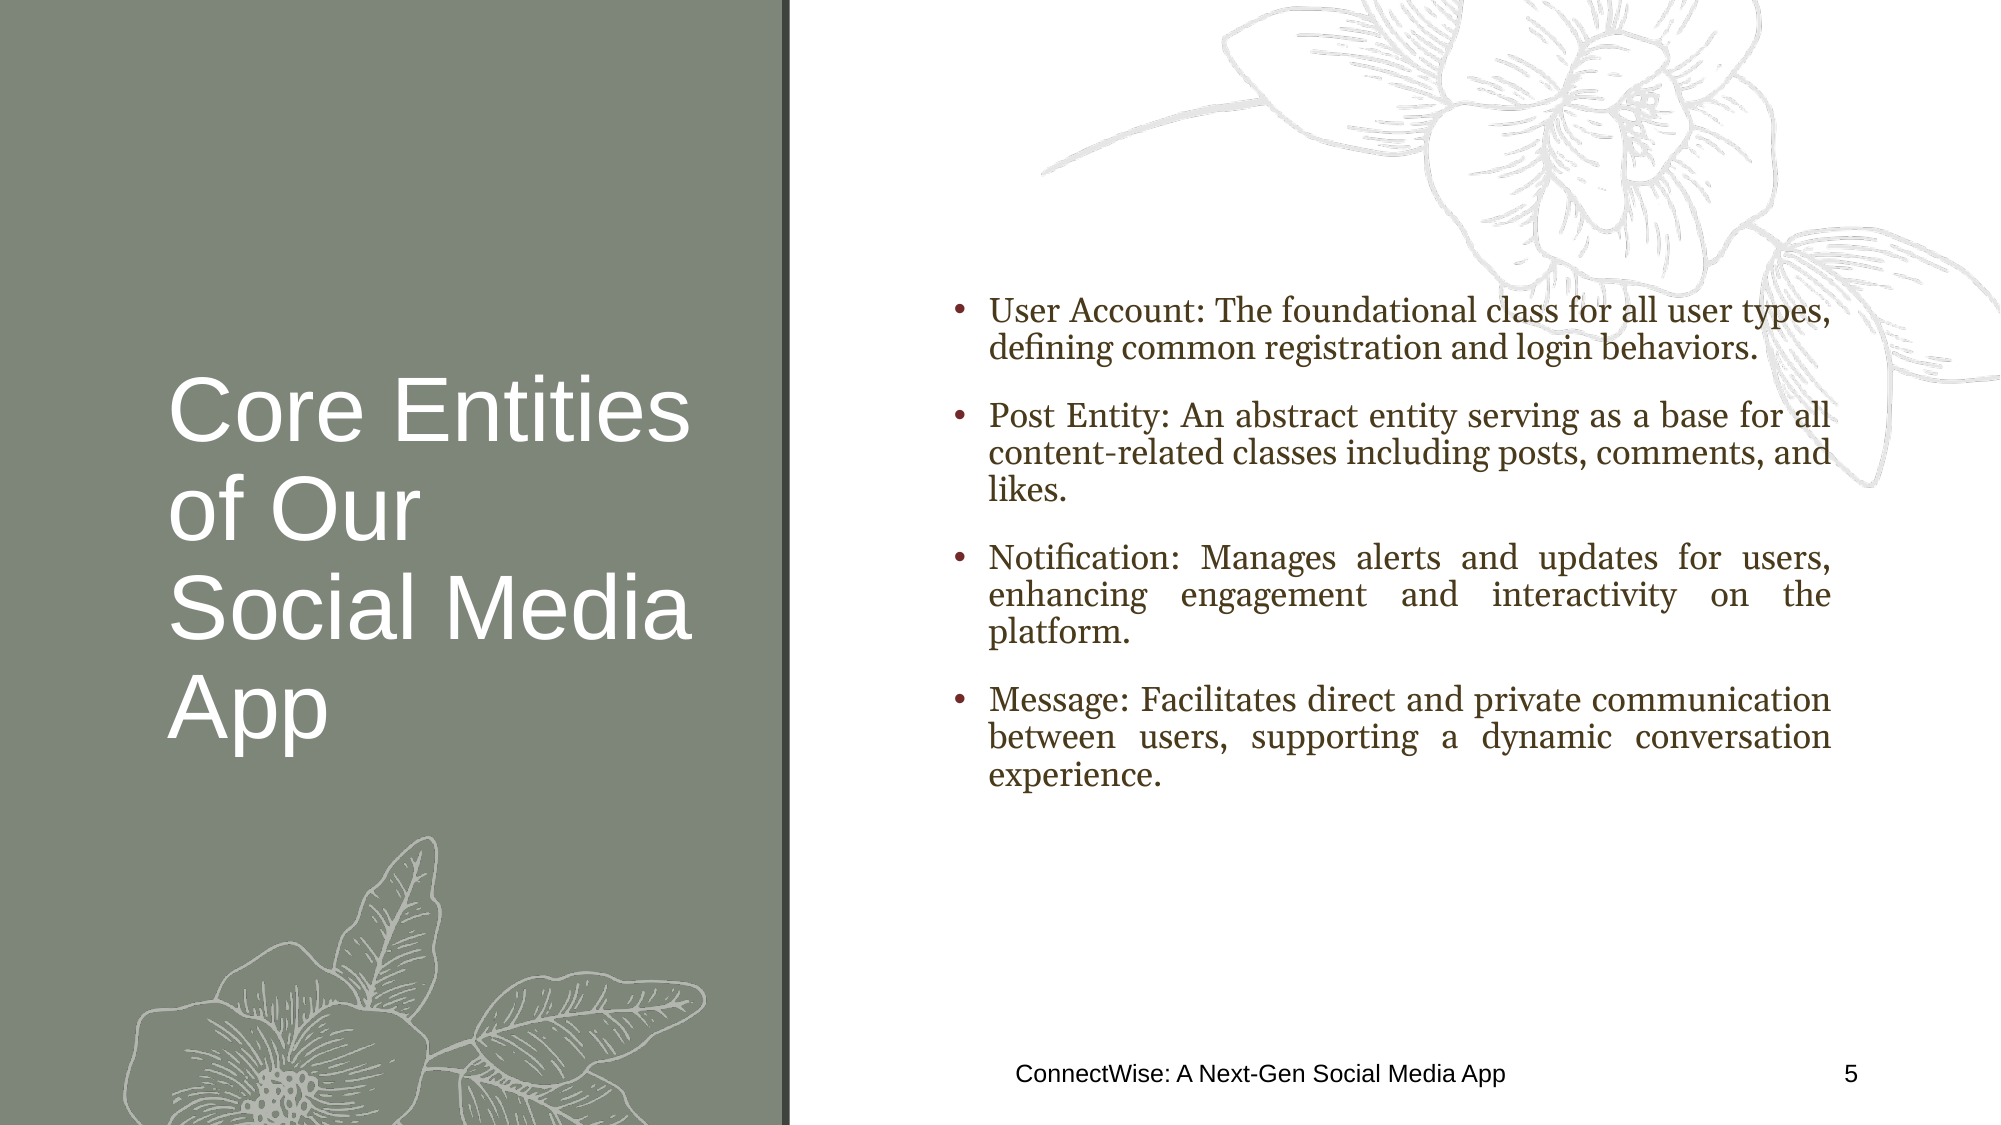

# Core Entities of Our Social Media App
User Account: The foundational class for all user types, defining common registration and login behaviors.
Post Entity: An abstract entity serving as a base for all content-related classes including posts, comments, and likes.
Notification: Manages alerts and updates for users, enhancing engagement and interactivity on the platform.
Message: Facilitates direct and private communication between users, supporting a dynamic conversation experience.
ConnectWise: A Next-Gen Social Media App
5